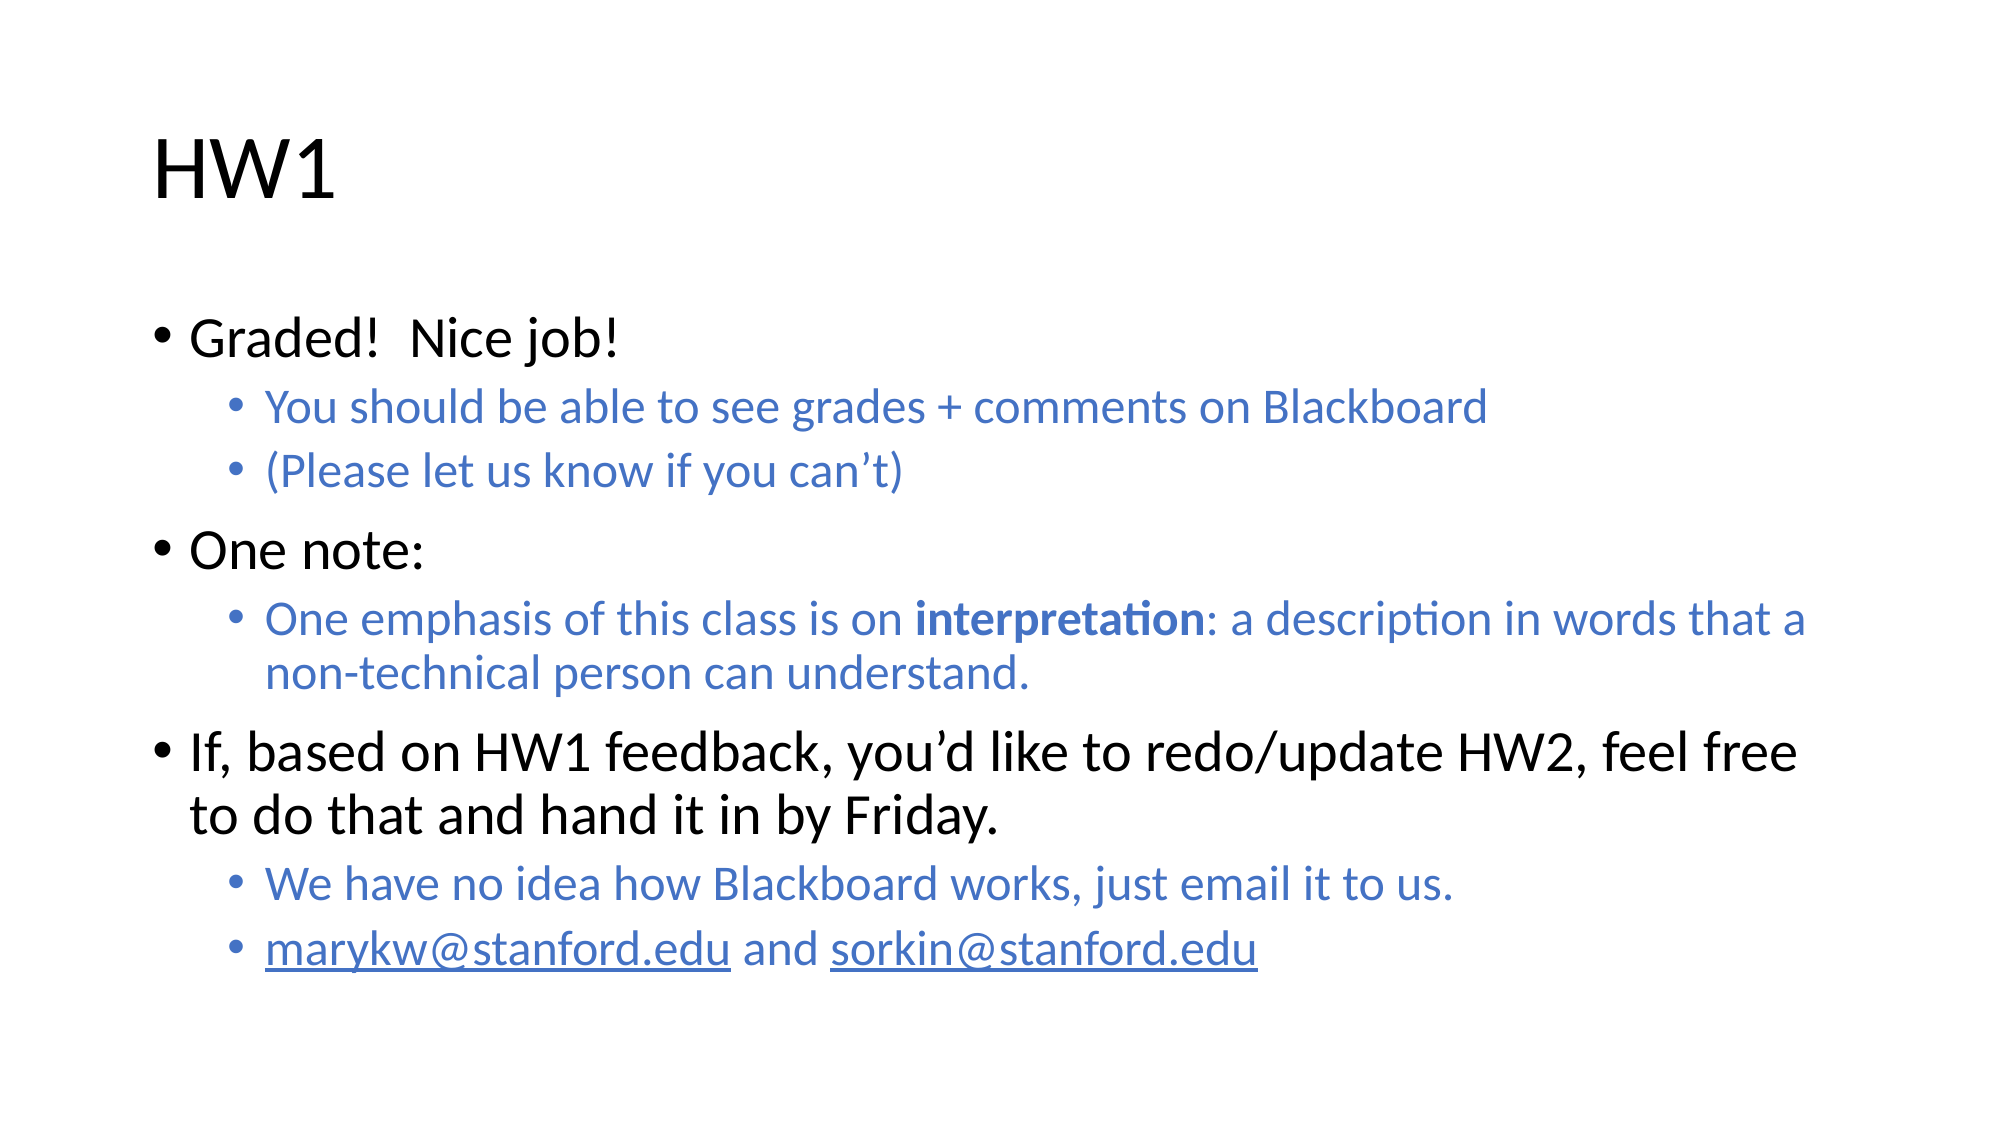

# HW1
Graded!  Nice job!
You should be able to see grades + comments on Blackboard
(Please let us know if you can’t)
One note:
One emphasis of this class is on interpretation: a description in words that a non-technical person can understand.
If, based on HW1 feedback, you’d like to redo/update HW2, feel free to do that and hand it in by Friday.
We have no idea how Blackboard works, just email it to us.
marykw@stanford.edu and sorkin@stanford.edu